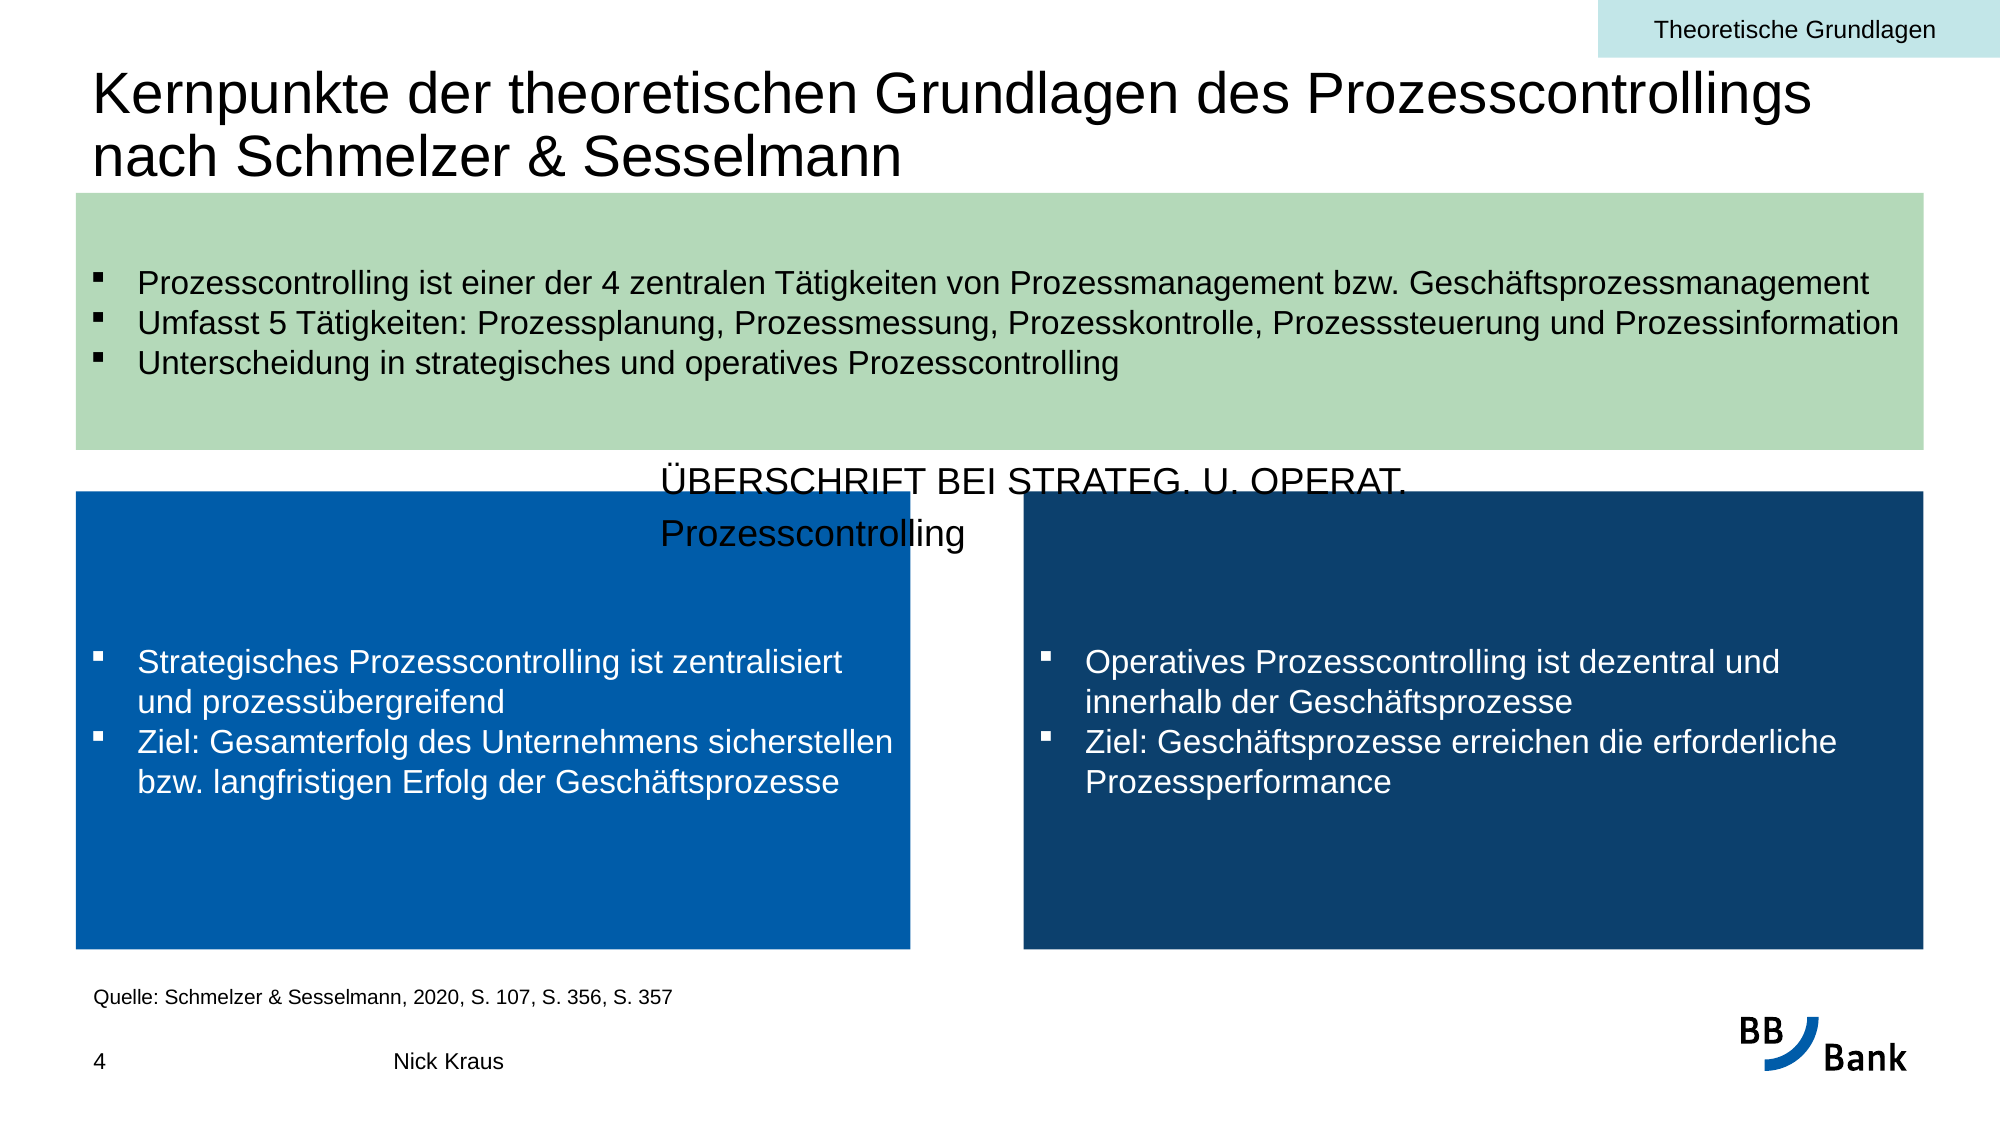

Theoretische Grundlagen
# Kernpunkte der theoretischen Grundlagen des Prozesscontrollings nach Schmelzer & Sesselmann
Prozesscontrolling ist einer der 4 zentralen Tätigkeiten von Prozessmanagement bzw. Geschäftsprozessmanagement
Umfasst 5 Tätigkeiten: Prozessplanung, Prozessmessung, Prozesskontrolle, Prozesssteuerung und Prozessinformation
Unterscheidung in strategisches und operatives Prozesscontrolling
ÜBERSCHRIFT BEI STRATEG. U. OPERAT. Prozesscontrolling
Strategisches Prozesscontrolling ist zentralisiert und prozessübergreifend
Ziel: Gesamterfolg des Unternehmens sicherstellen bzw. langfristigen Erfolg der Geschäftsprozesse
Operatives Prozesscontrolling ist dezentral und innerhalb der Geschäftsprozesse
Ziel: Geschäftsprozesse erreichen die erforderliche Prozessperformance
Quelle: Schmelzer & Sesselmann, 2020, S. 107, S. 356, S. 357
4		Nick Kraus